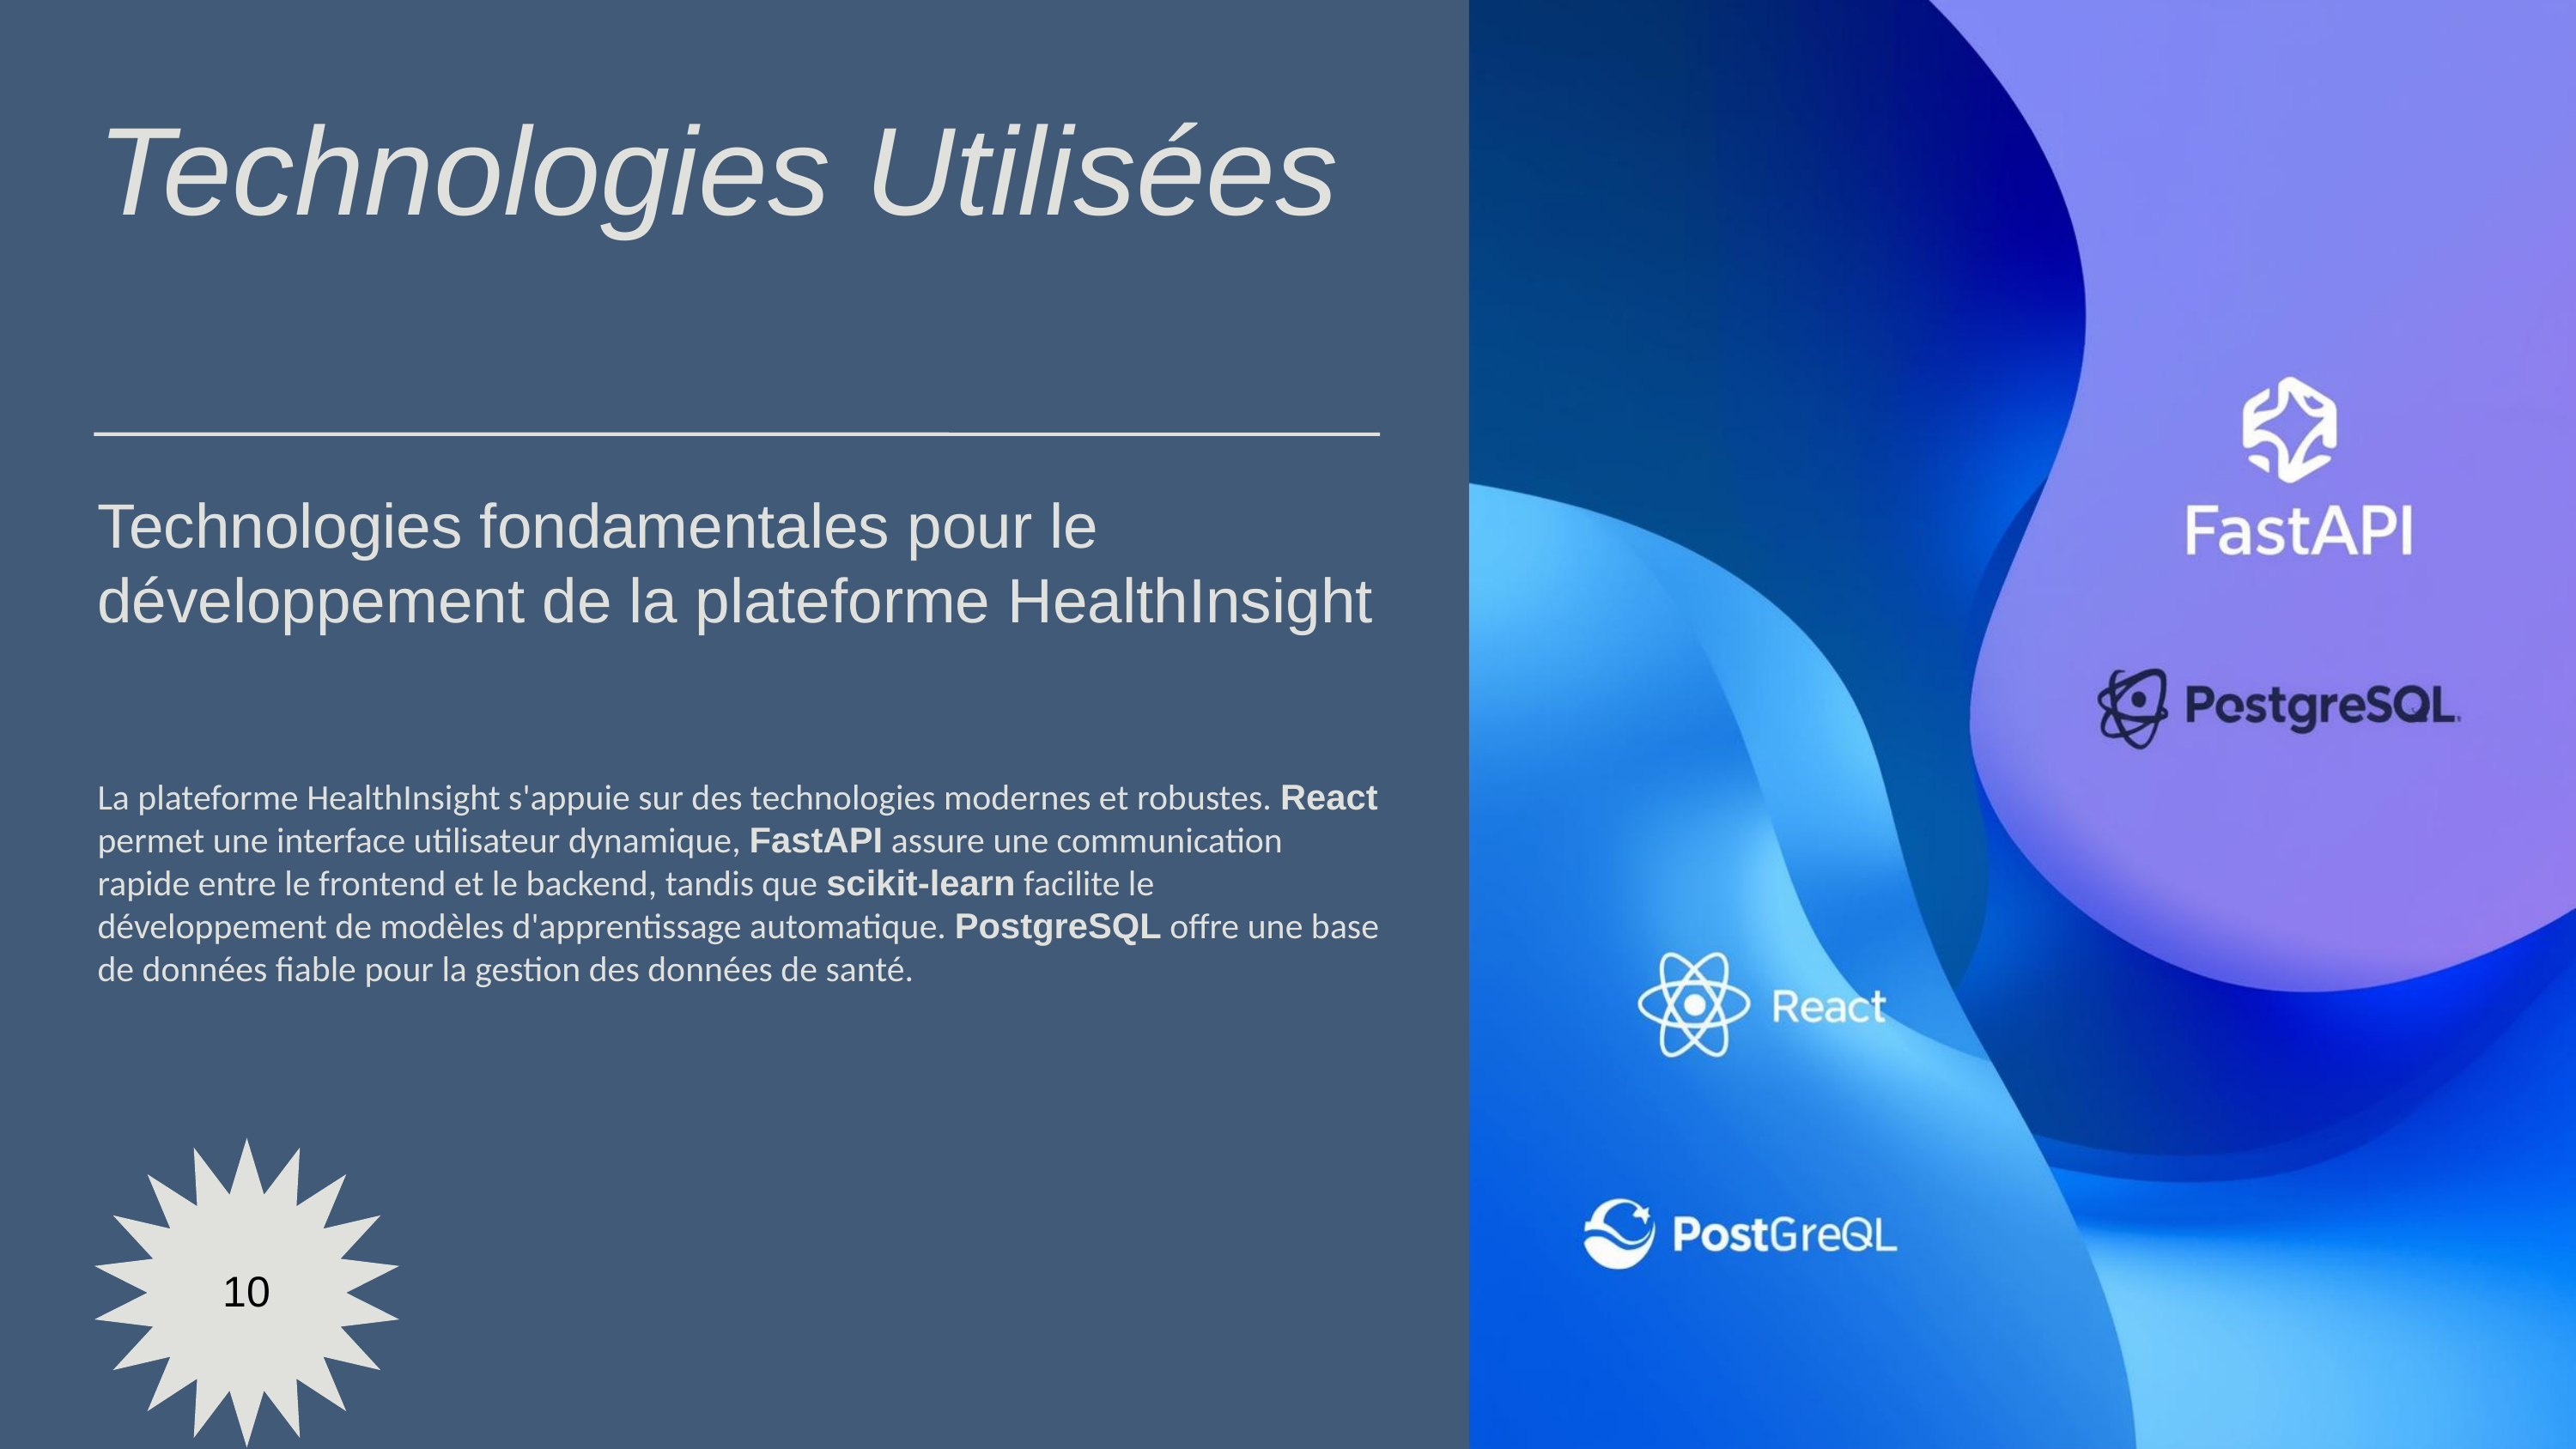

Technologies Utilisées

Technologies fondamentales pour le développement de la plateforme HealthInsight
La plateforme HealthInsight s'appuie sur des technologies modernes et robustes. React permet une interface utilisateur dynamique, FastAPI assure une communication rapide entre le frontend et le backend, tandis que scikit-learn facilite le développement de modèles d'apprentissage automatique. PostgreSQL offre une base de données fiable pour la gestion des données de santé.

10